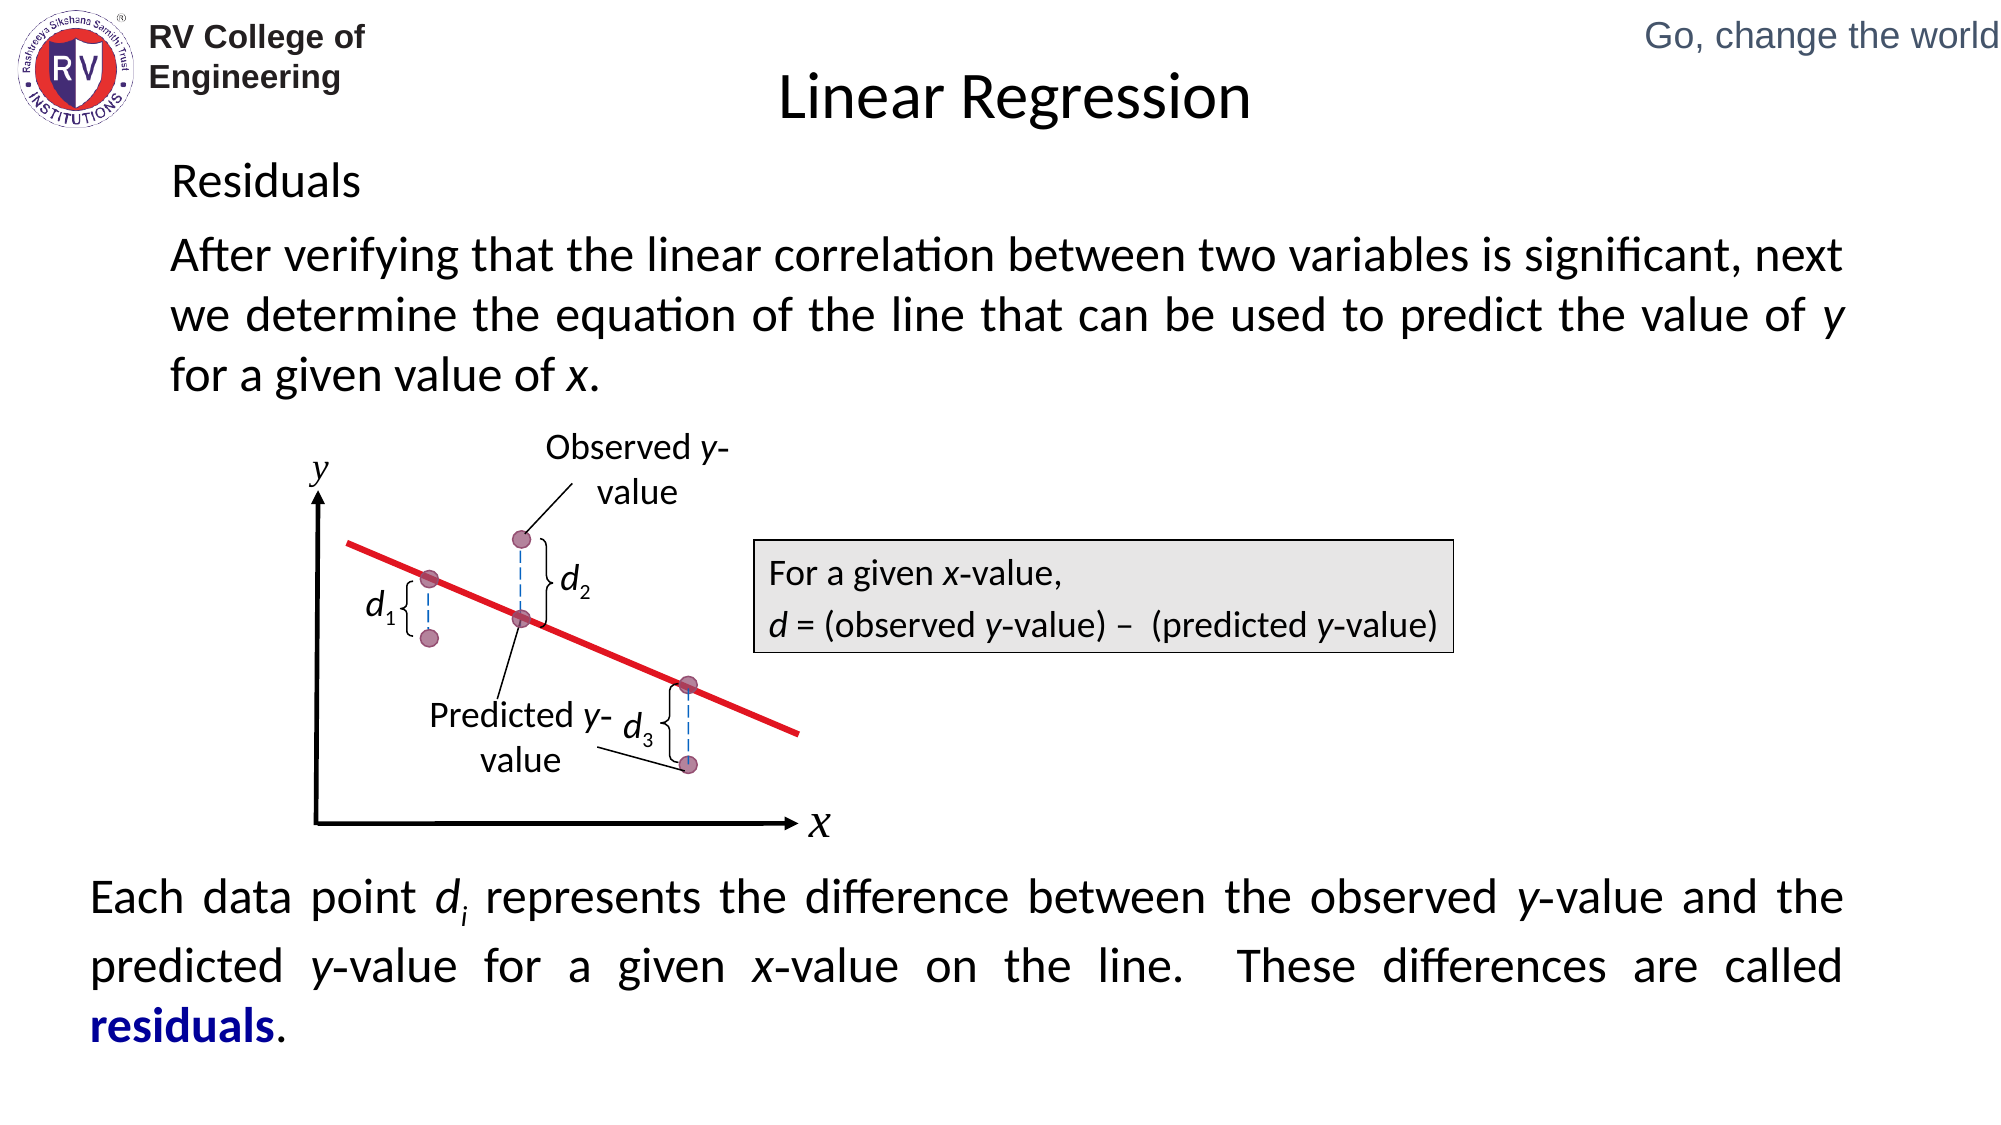

Linear Regression
Residuals
After verifying that the linear correlation between two variables is significant, next we determine the equation of the line that can be used to predict the value of y for a given value of x.
Observed y-value
y

For a given x-value,
d = (observed y-value) –  (predicted y-value)

d2

d1

Predicted y-value

d3

x

Each data point di represents the difference between the observed y-value and the predicted y-value for a given x-value on the line.  These differences are called residuals.